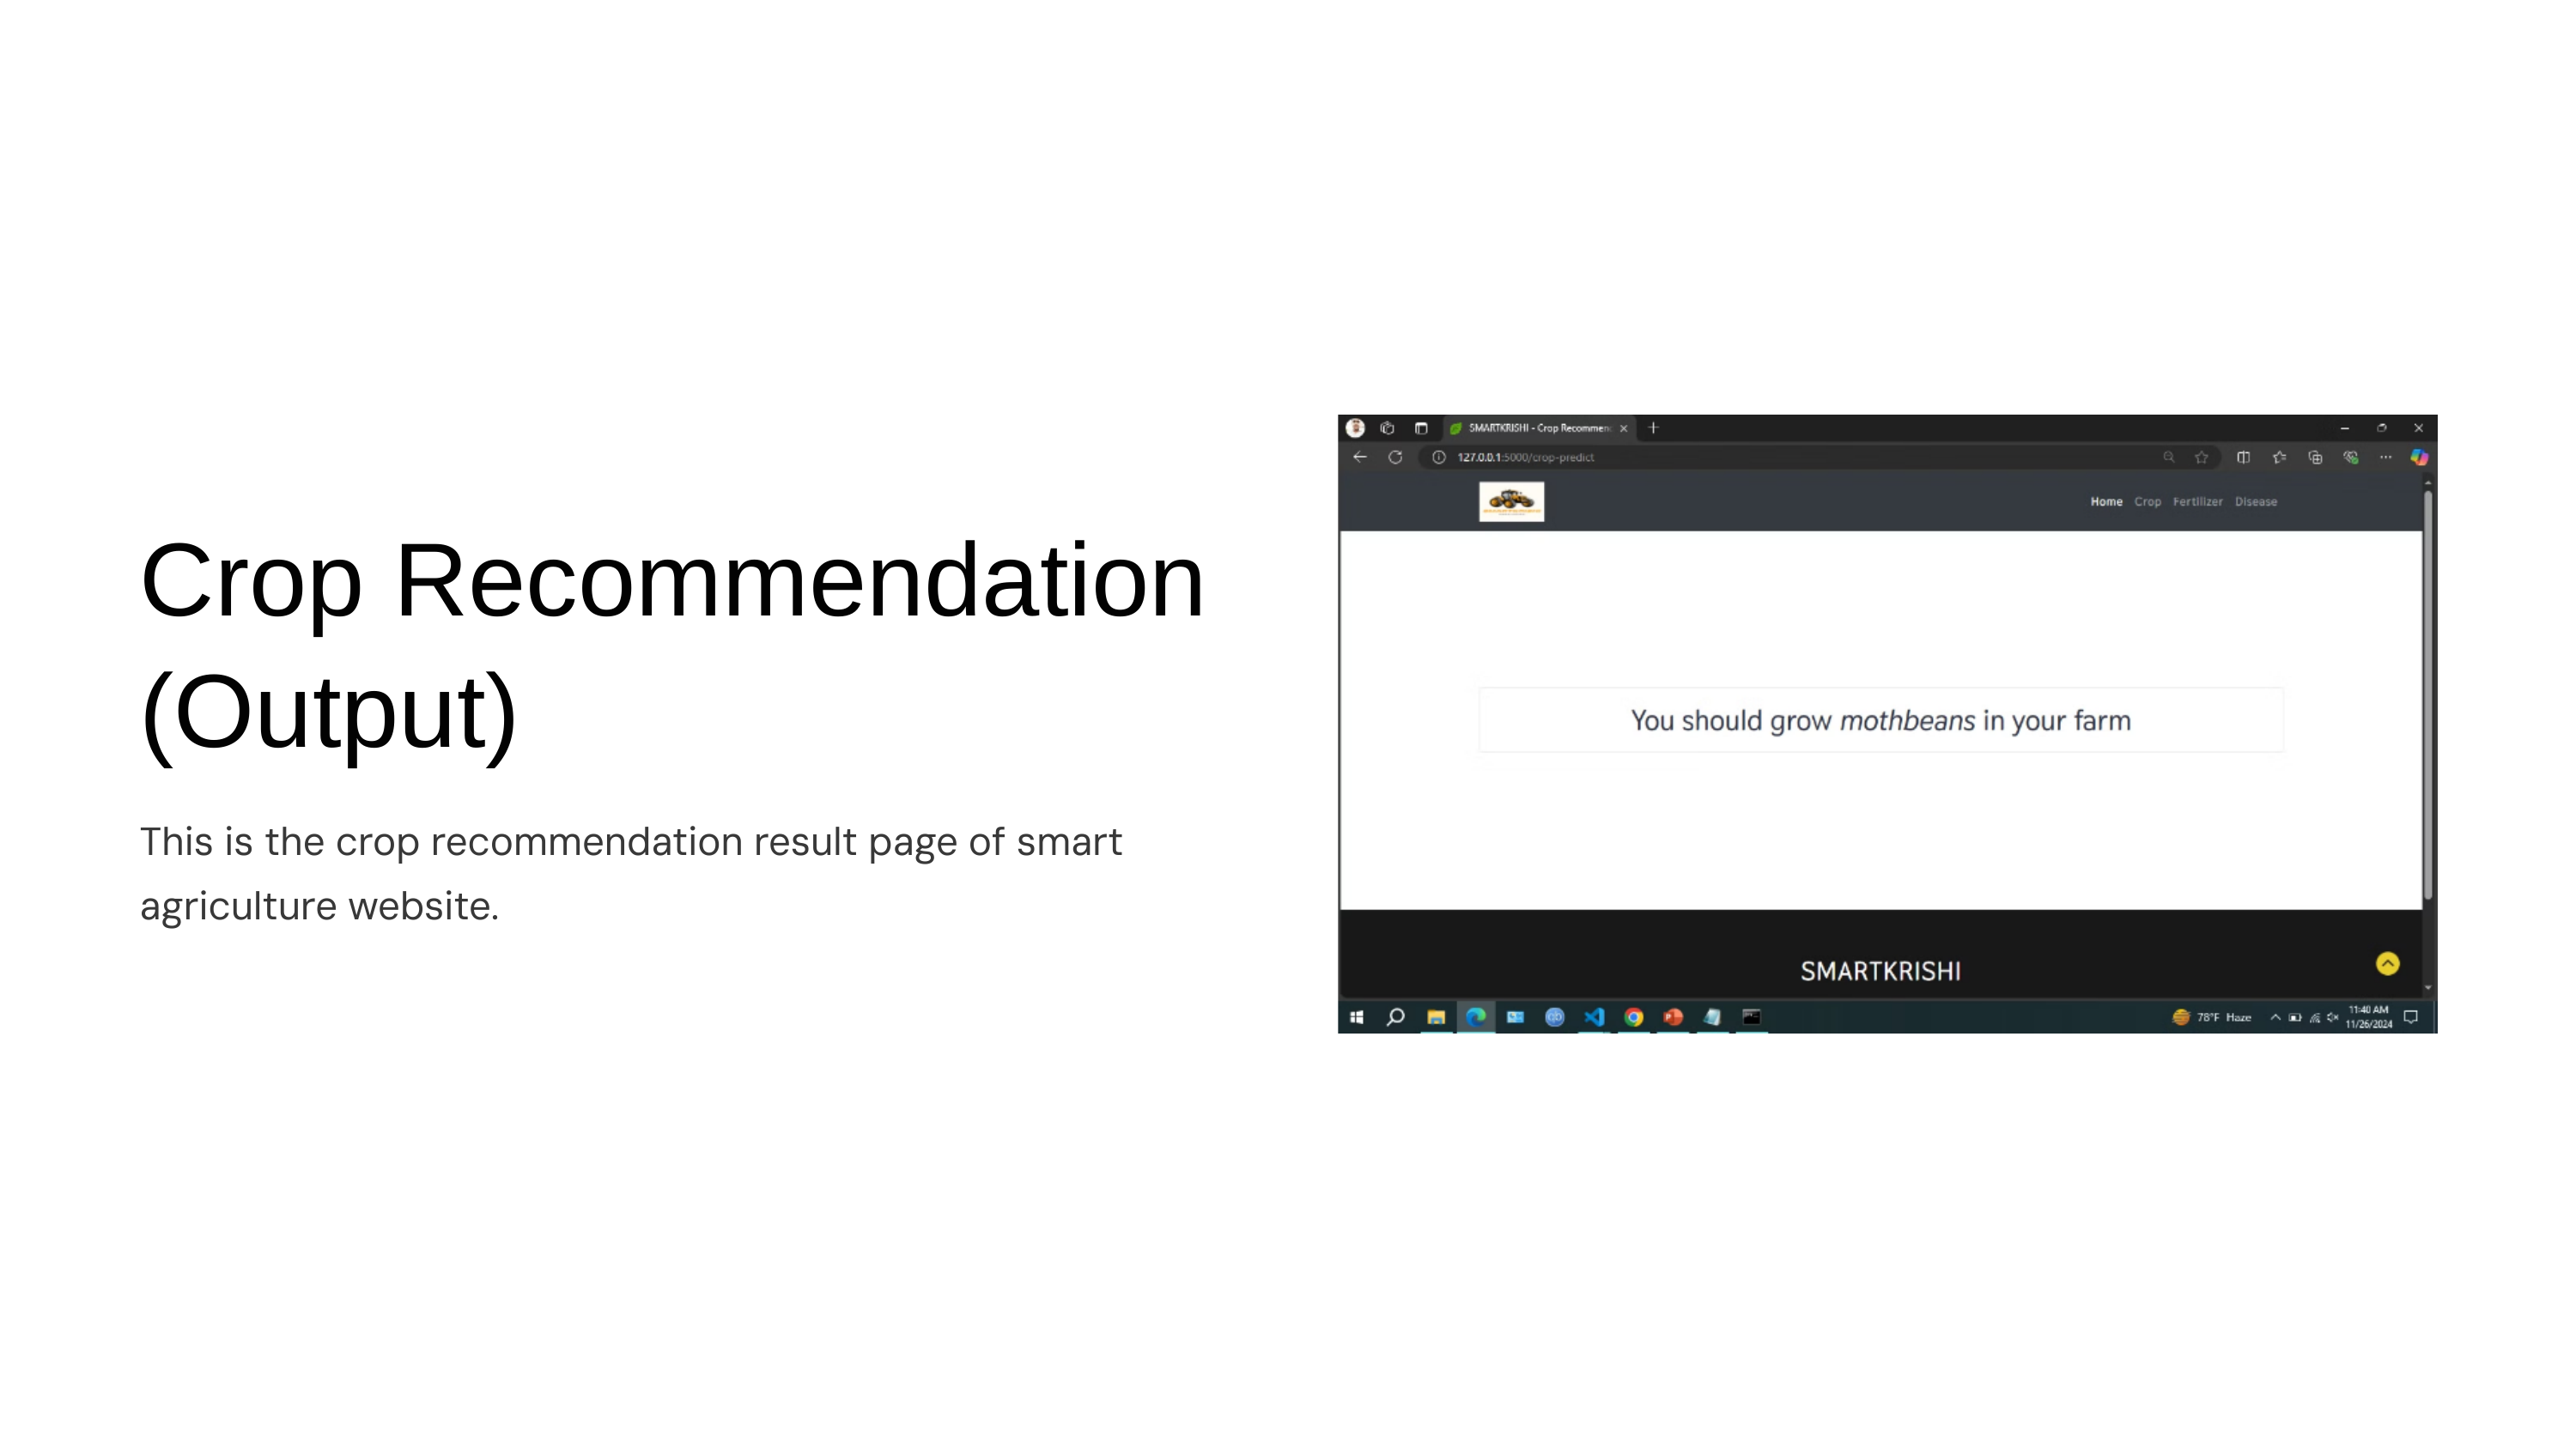

Crop Recommendation (Output)
This is the crop recommendation result page of smart agriculture website.